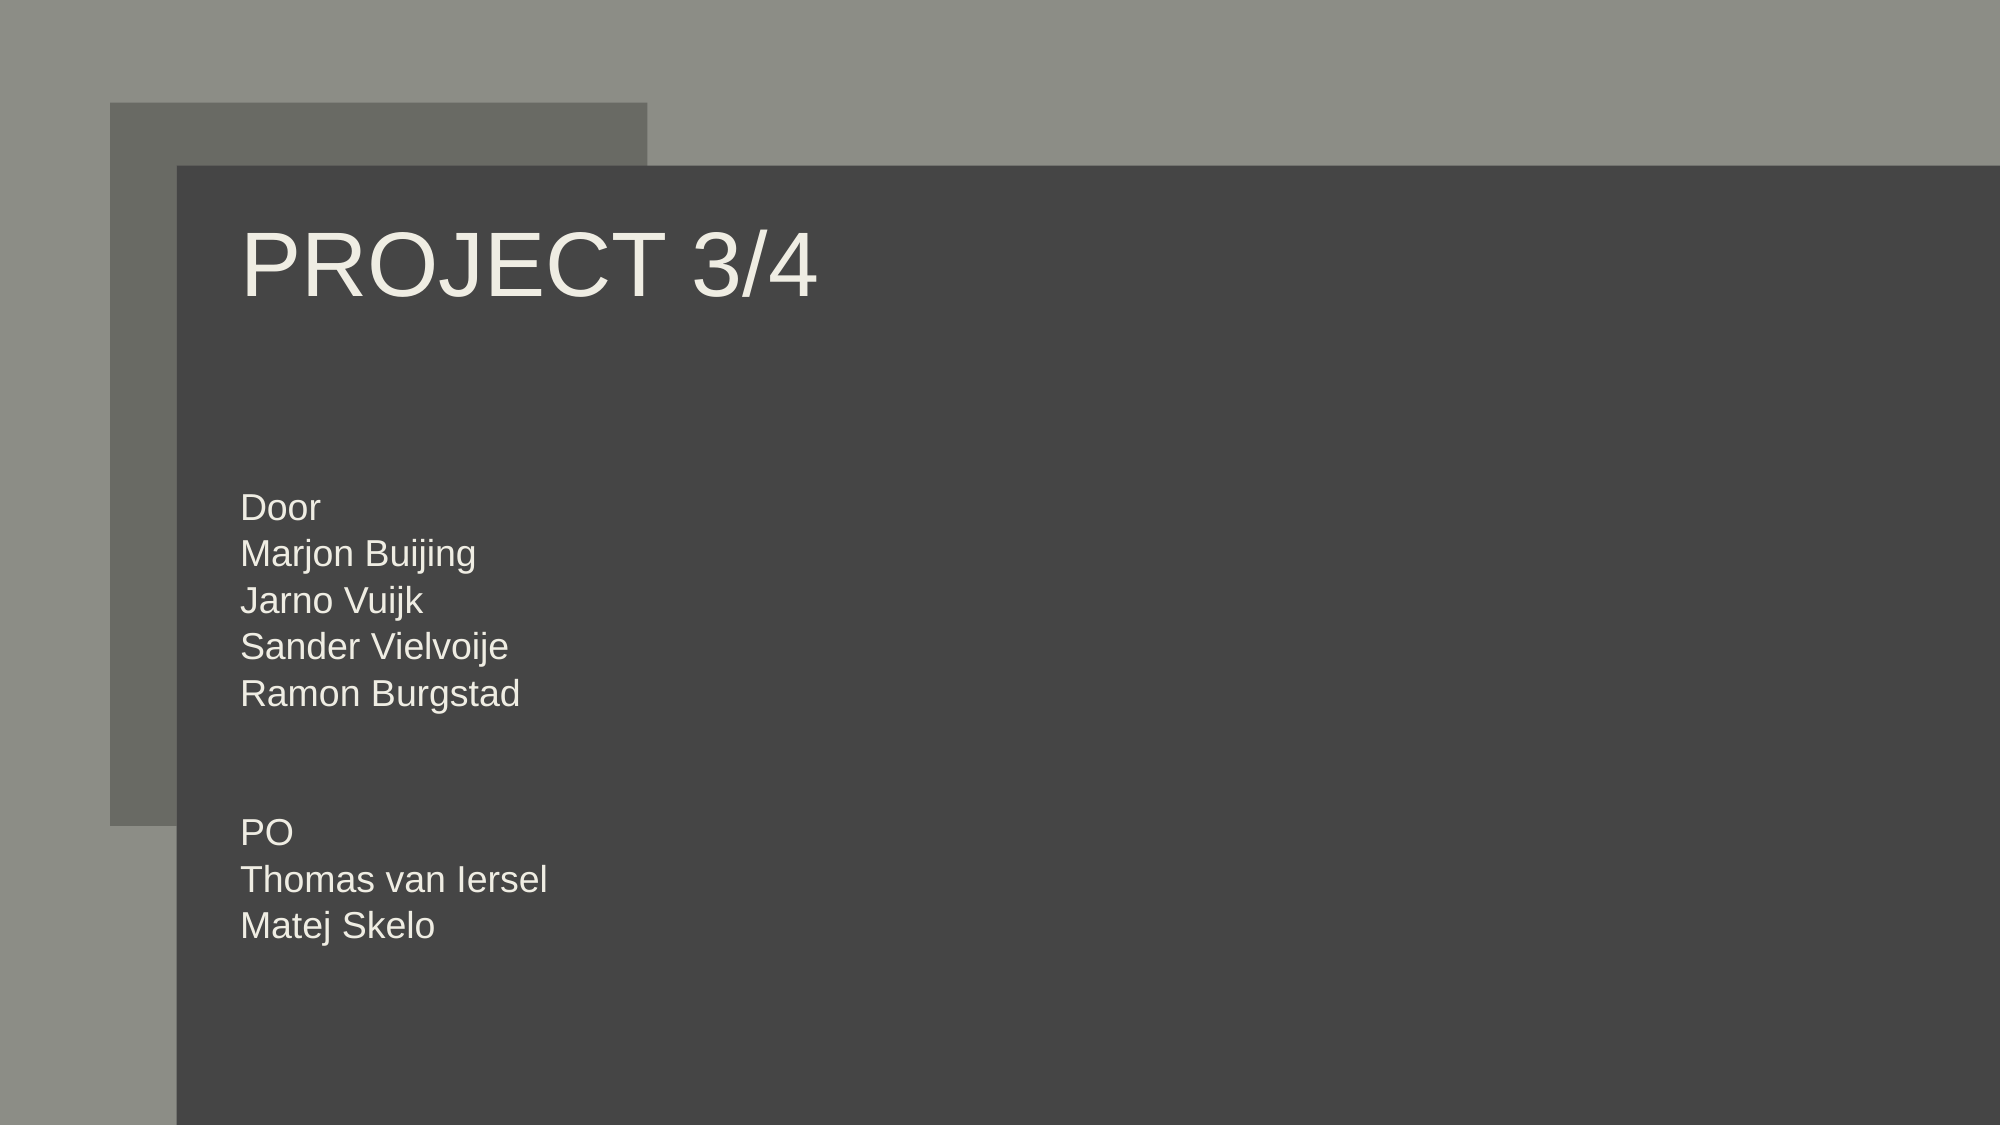

# Project 3/4
Door
Marjon Buijing
Jarno Vuijk
Sander Vielvoije
Ramon Burgstad

PO
Thomas van Iersel
Matej Skelo